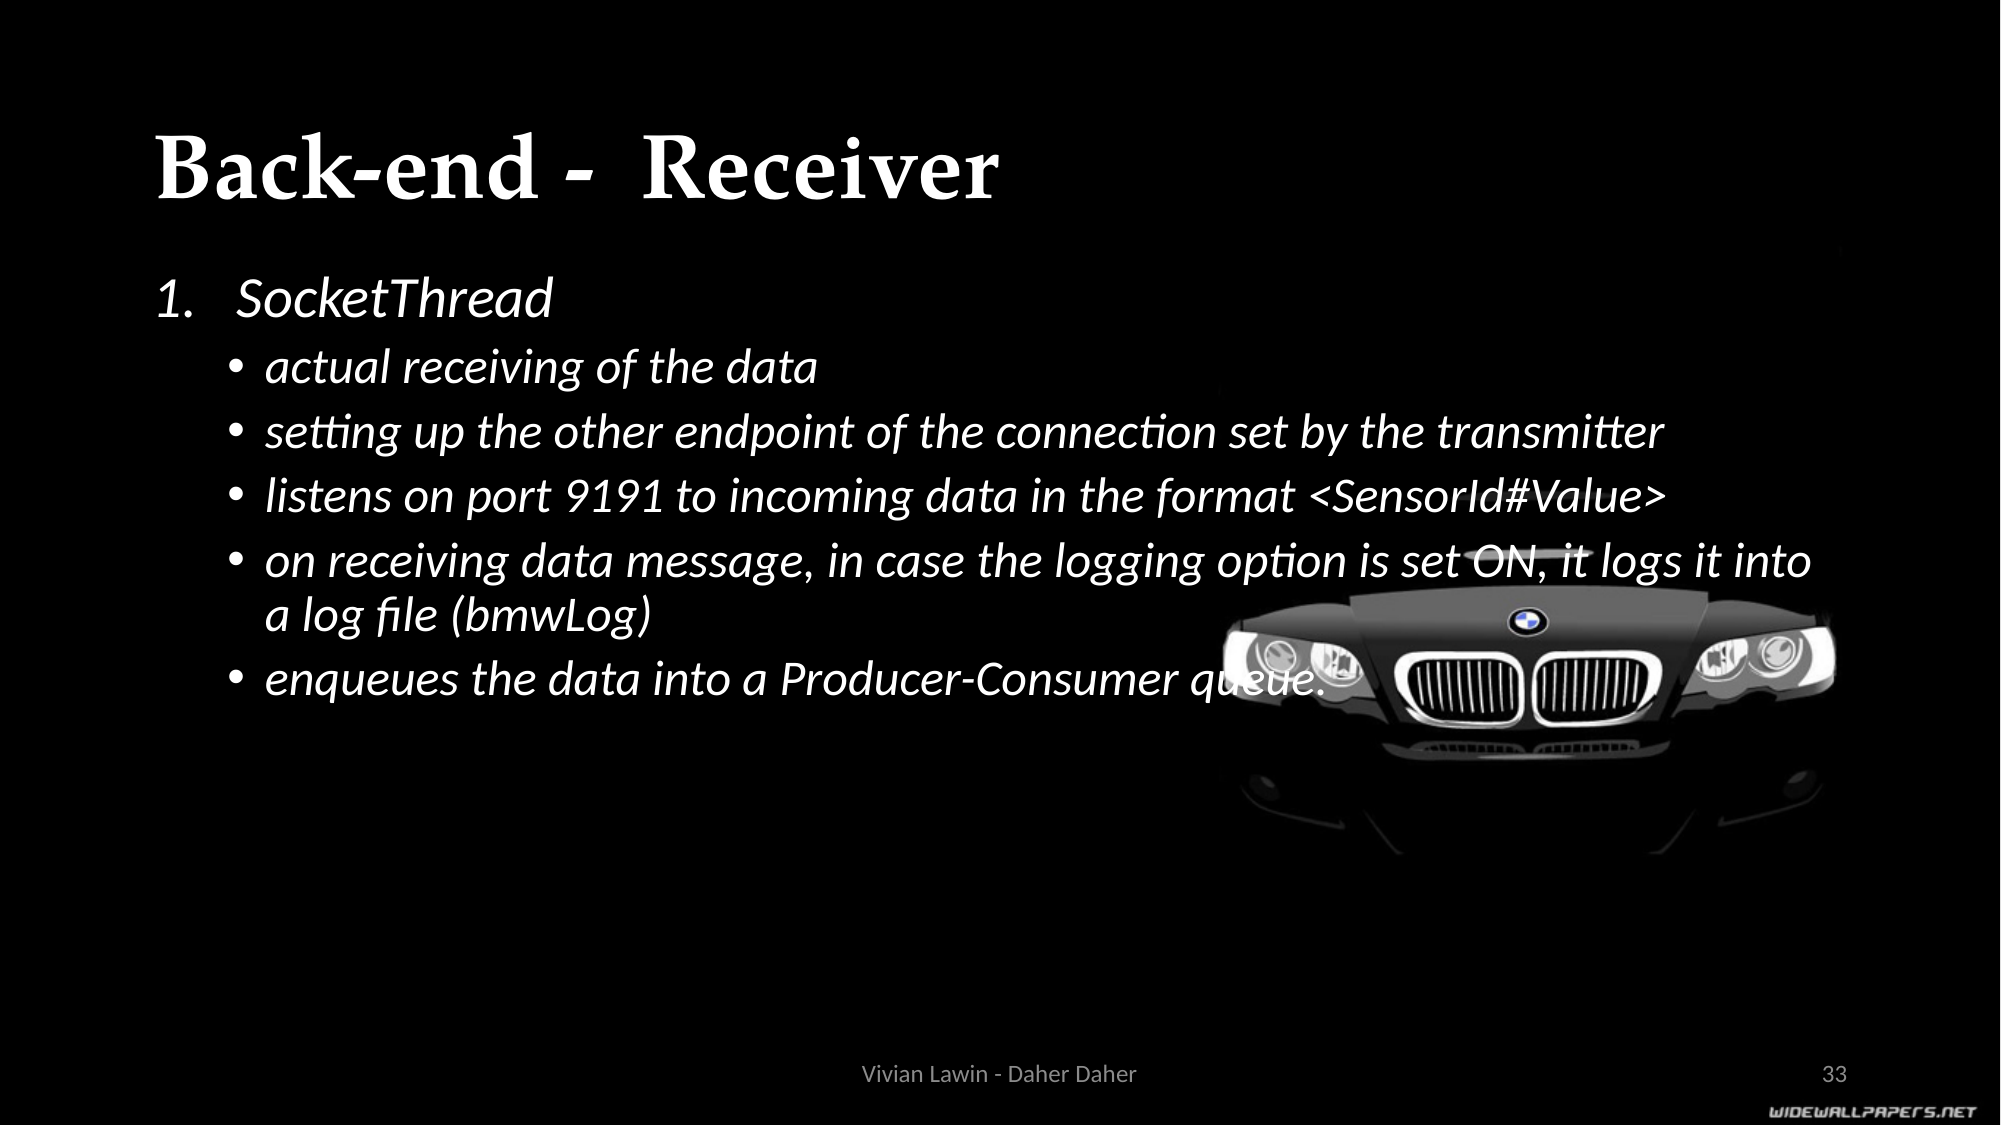

# Back-end -  Receiver
SocketThread
actual receiving of the data
setting up the other endpoint of the connection set by the transmitter
listens on port 9191 to incoming data in the format <SensorId#Value>
on receiving data message, in case the logging option is set ON, it logs it into a log file (bmwLog)
enqueues the data into a Producer-Consumer queue.
Vivian Lawin - Daher Daher
33